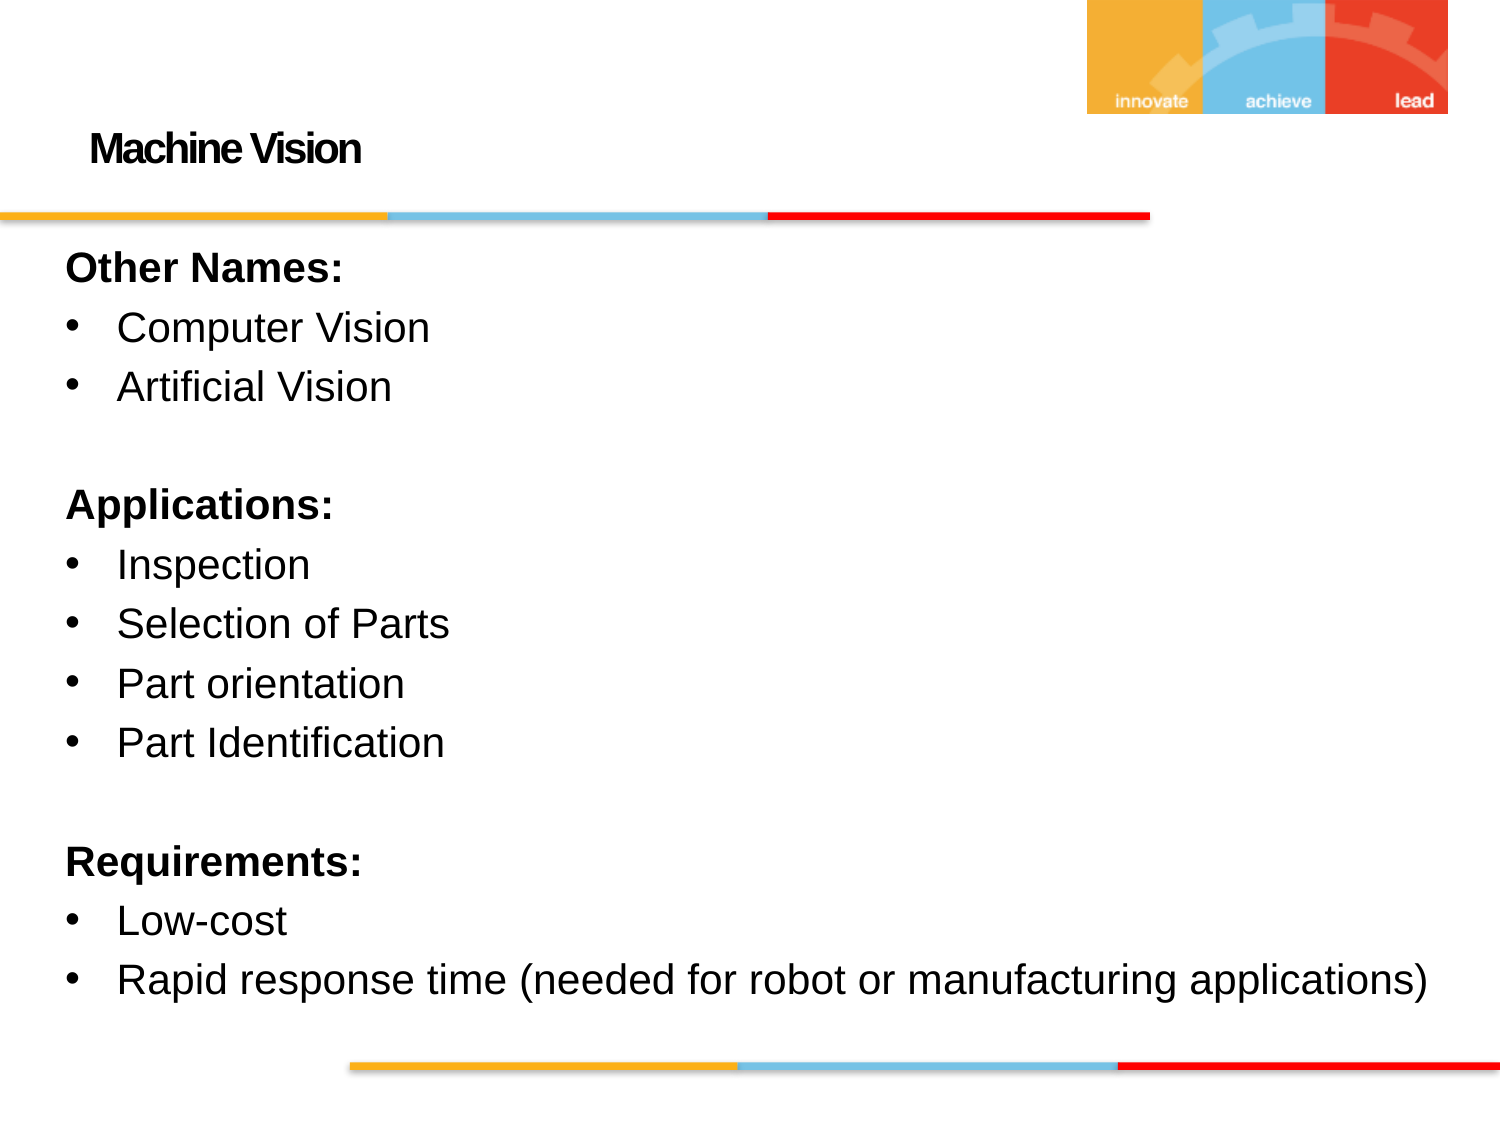

# Machine Vision
Other Names:
Computer Vision
Artificial Vision

Applications:
Inspection
Selection of Parts
Part orientation
Part Identification

Requirements:
Low-cost
Rapid response time (needed for robot or manufacturing applications)